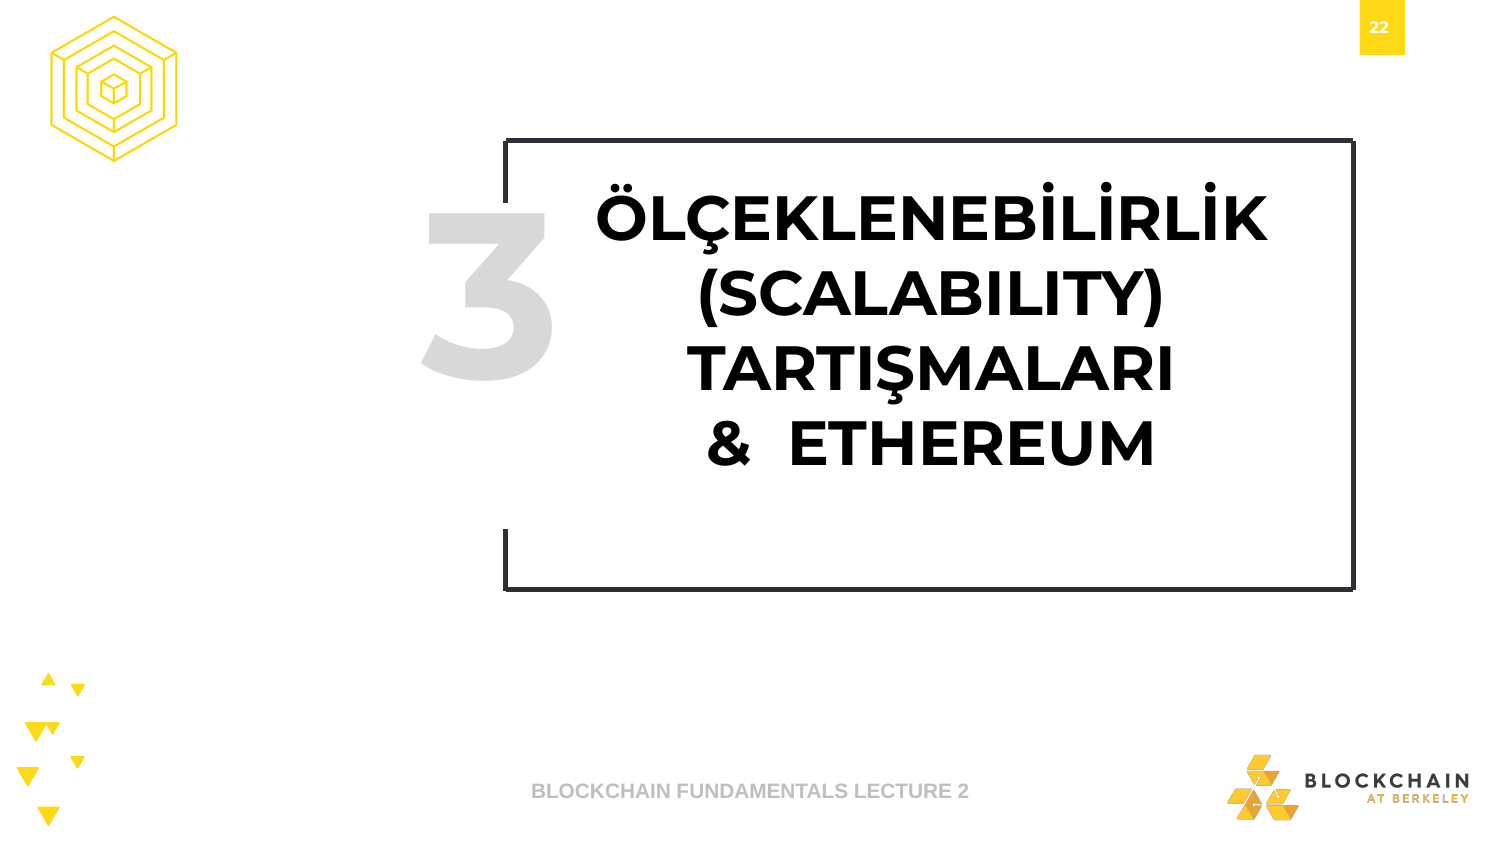

3
ÖLÇEKLENEBİLİRLİK (SCALABILITY) TARTIŞMALARI
&  ETHEREUM

BLOCKCHAIN FUNDAMENTALS LECTURE 2